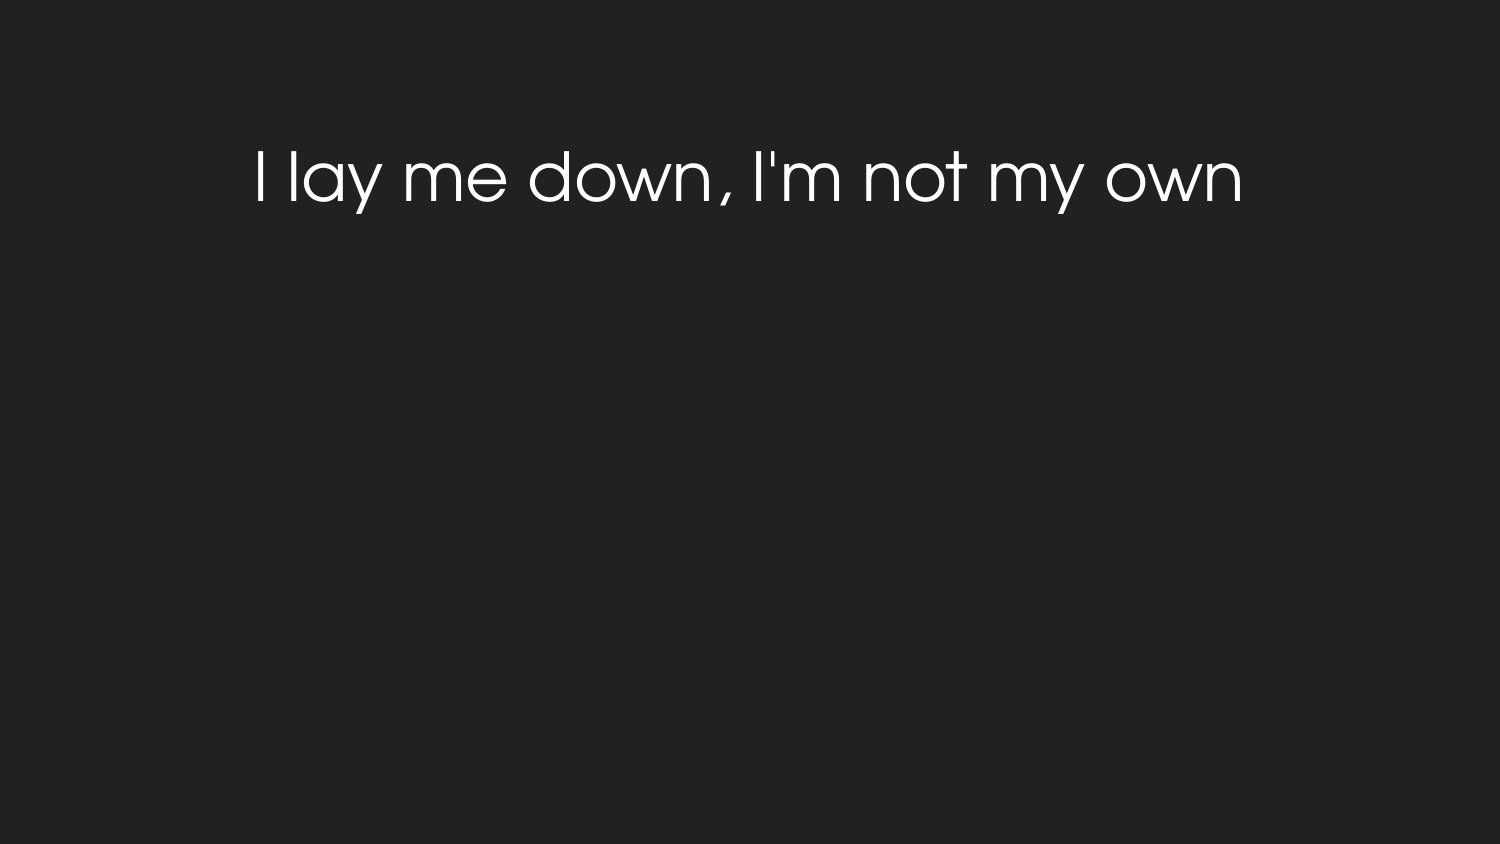

I lay me down, I'm not my own